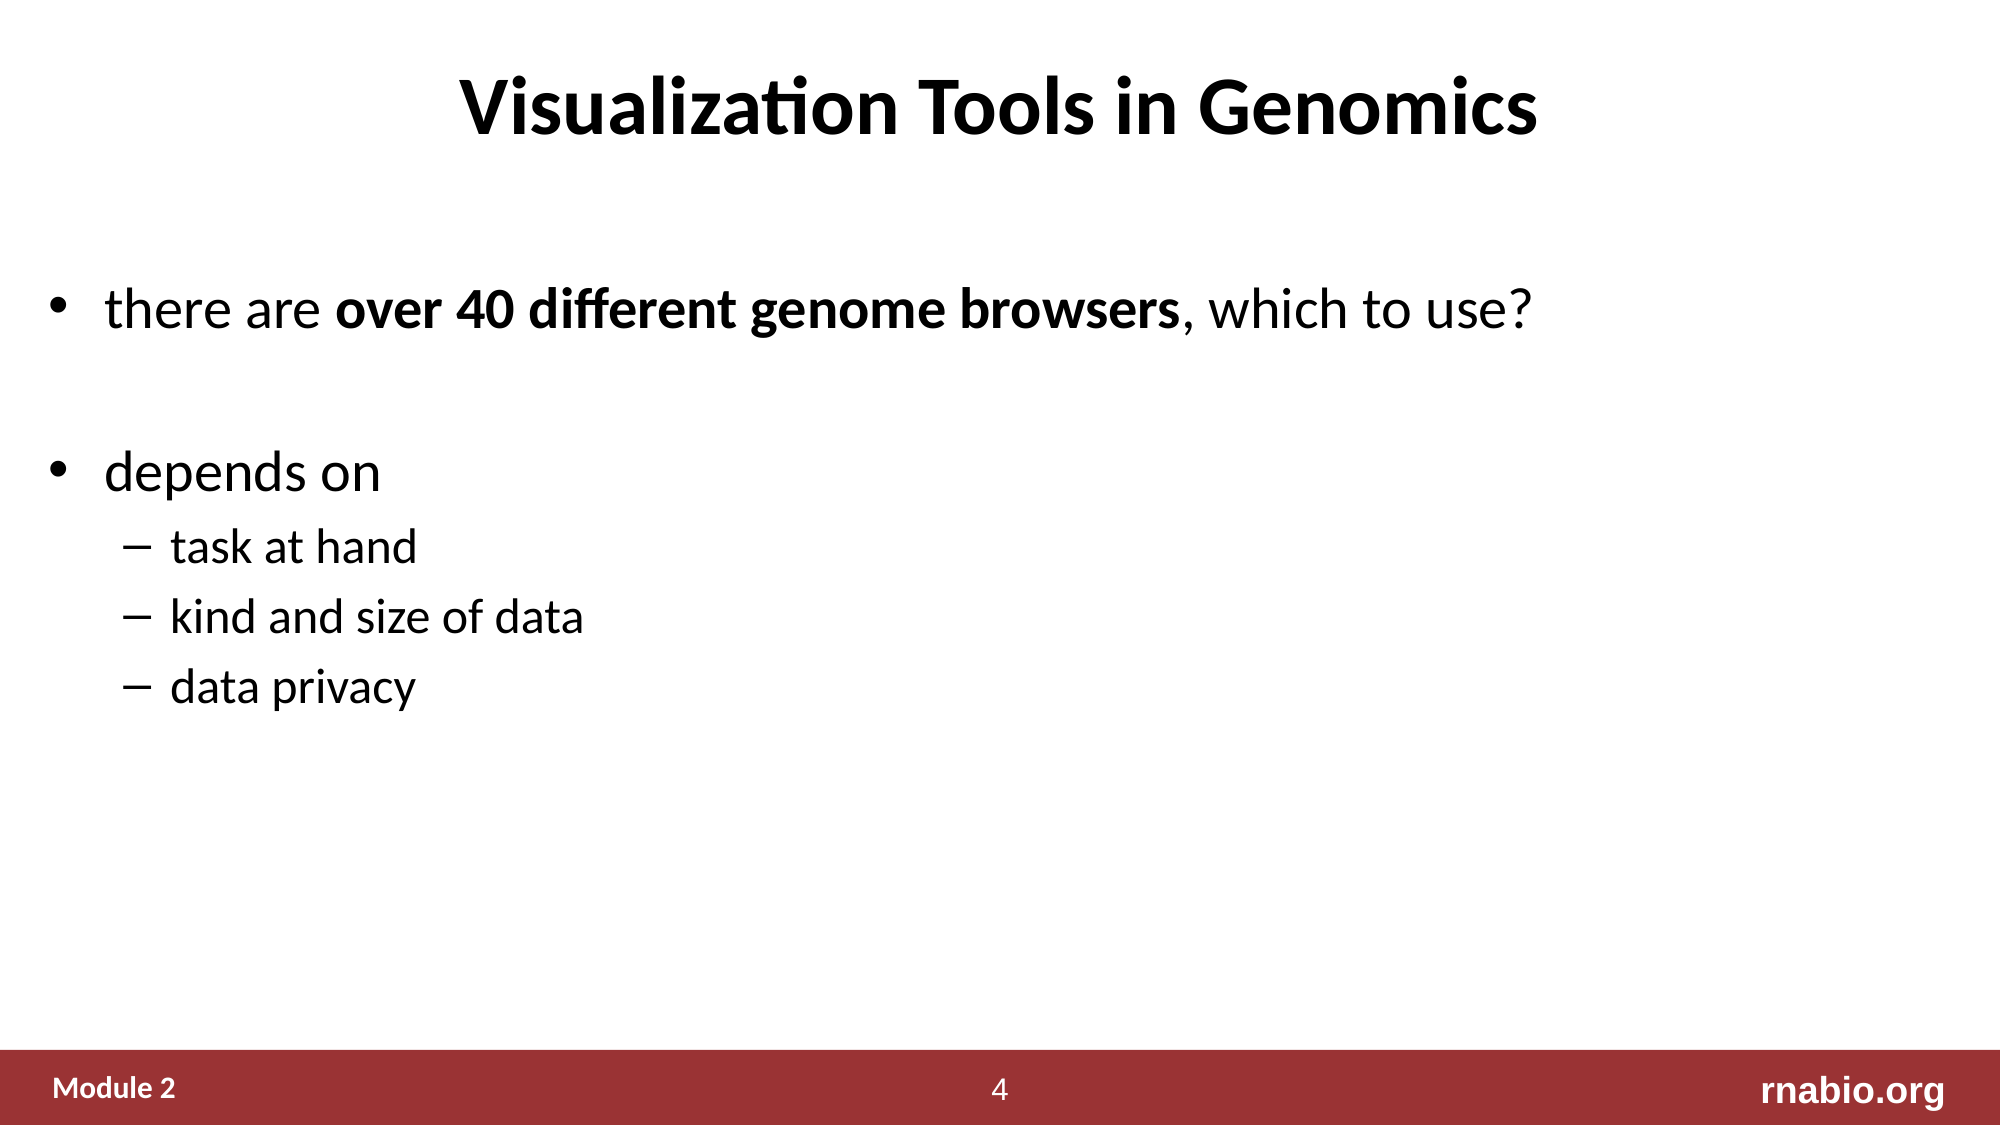

# Visualization Tools in Genomics
there are over 40 different genome browsers, which to use?

depends on
task at hand
kind and size of data
data privacy